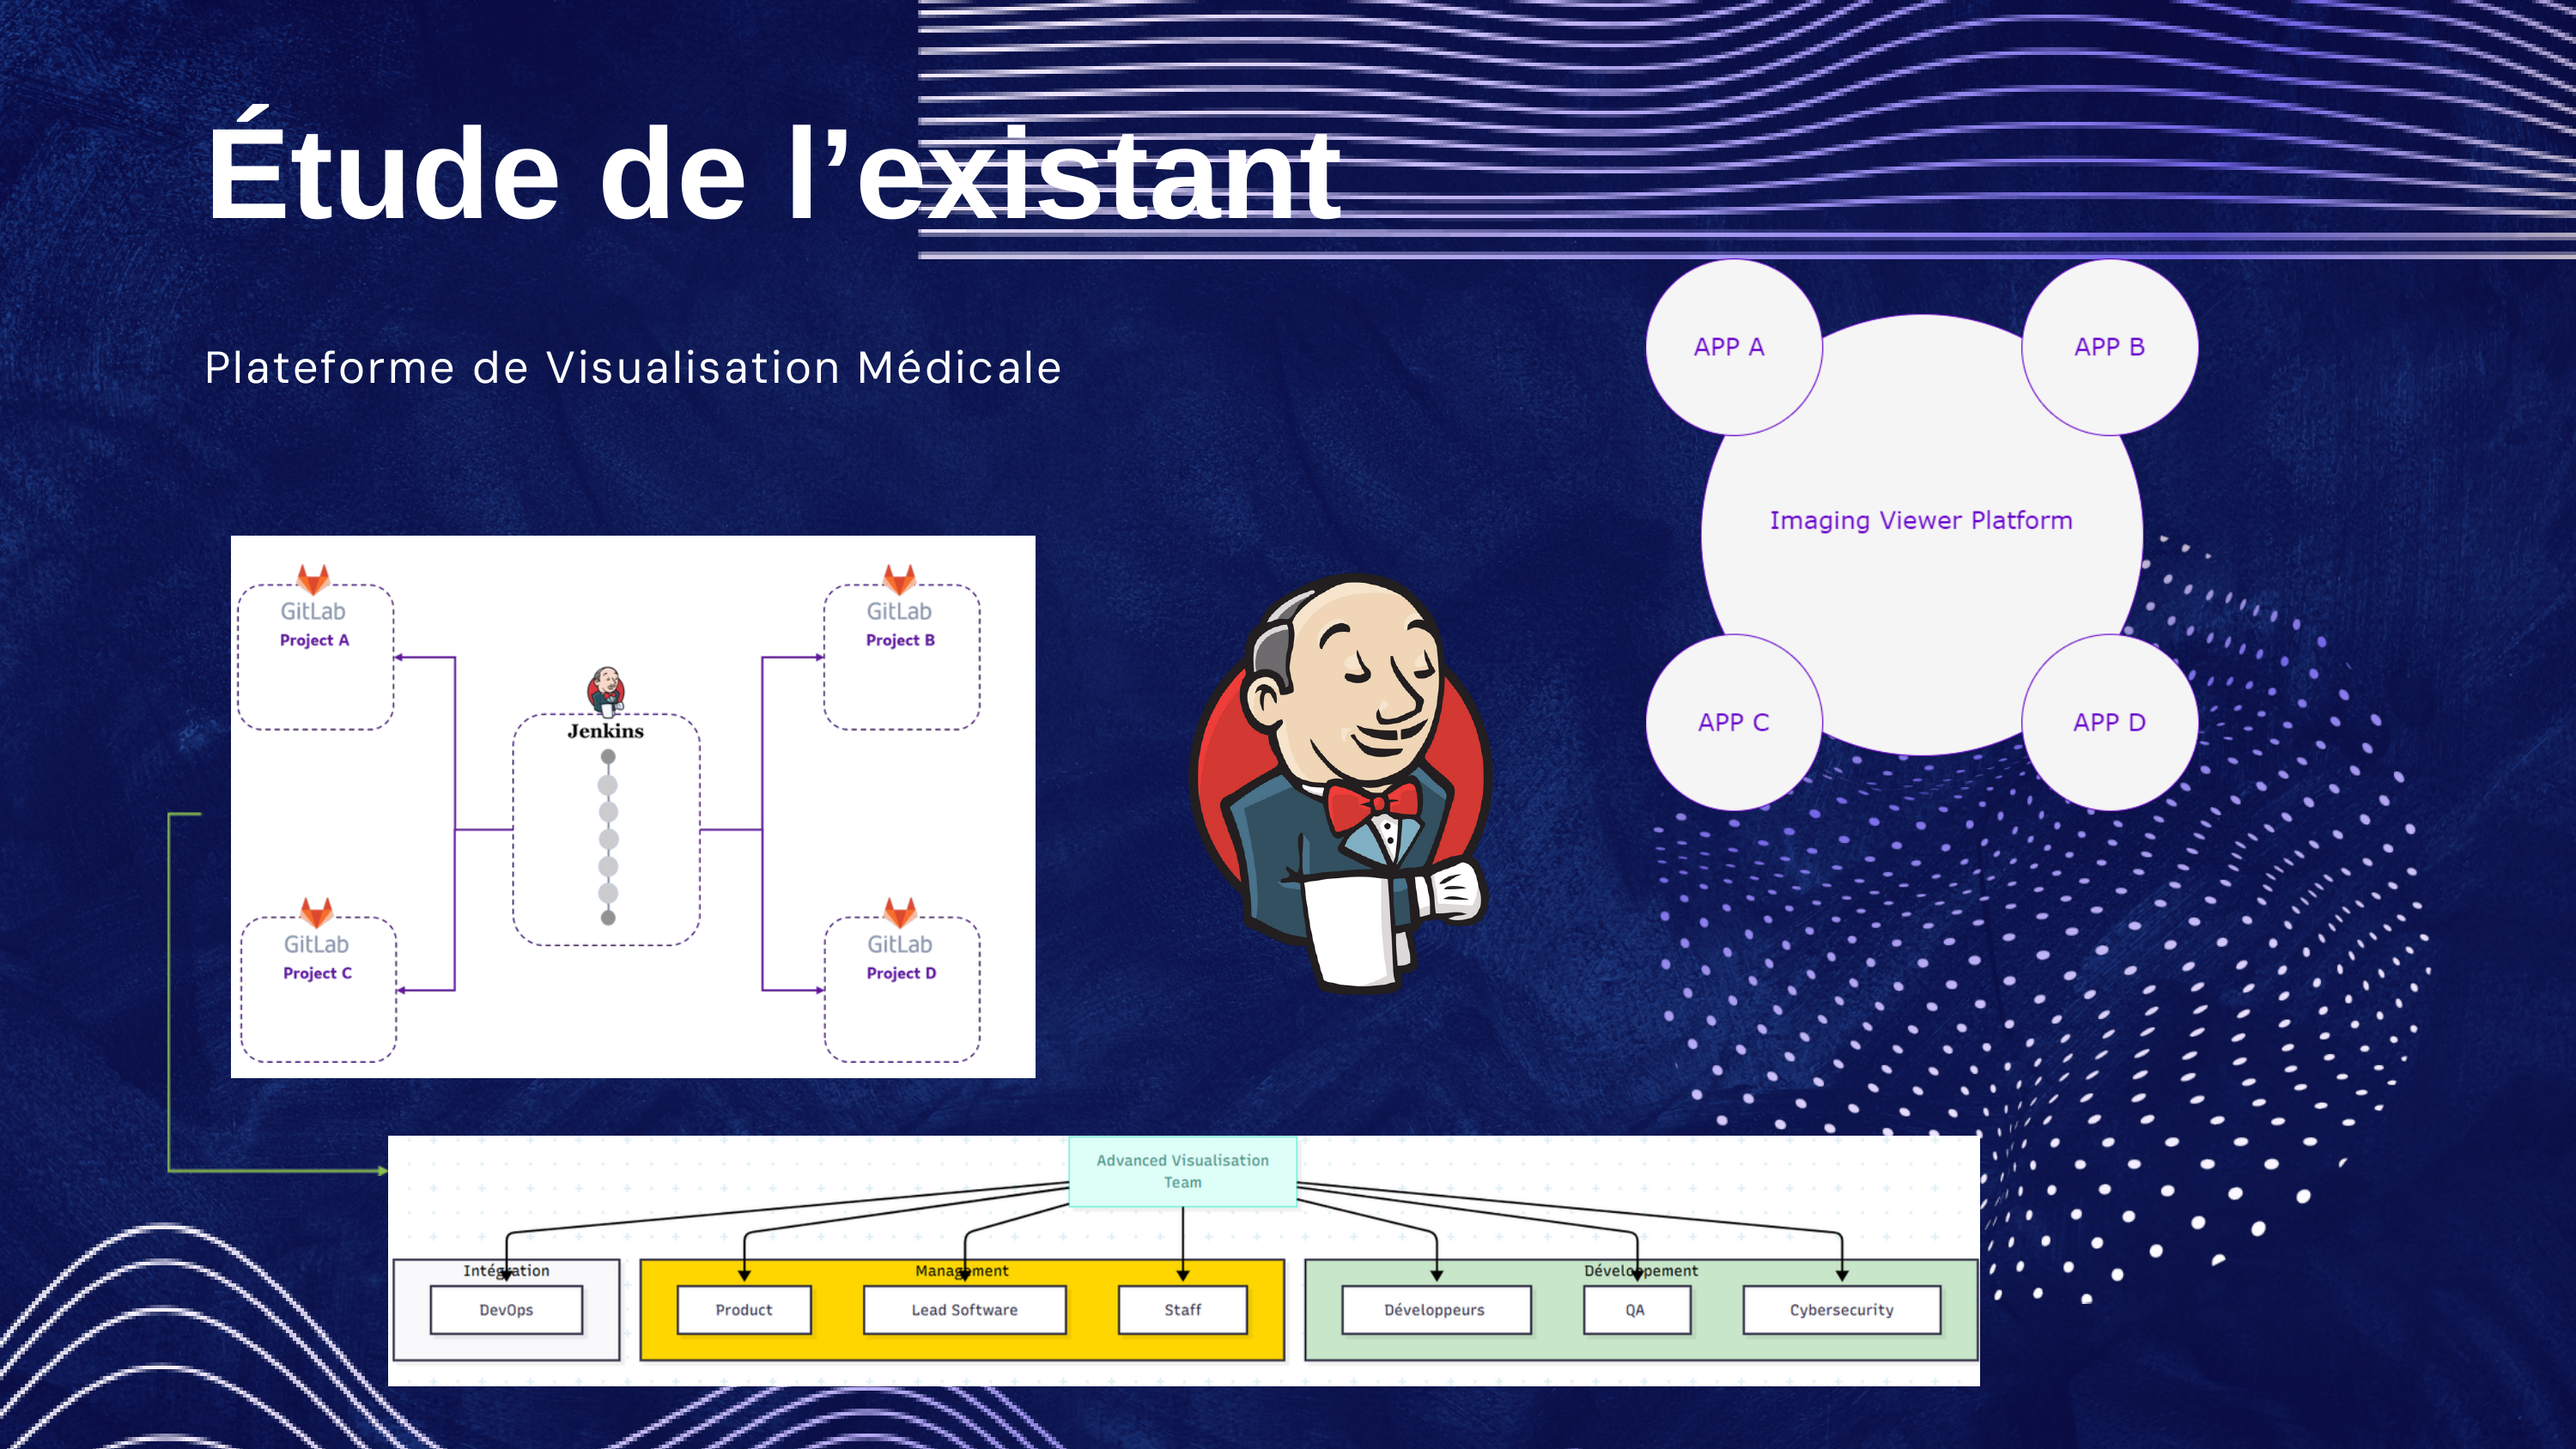

Étude de l’existant

Plateforme de Visualisation Médicale